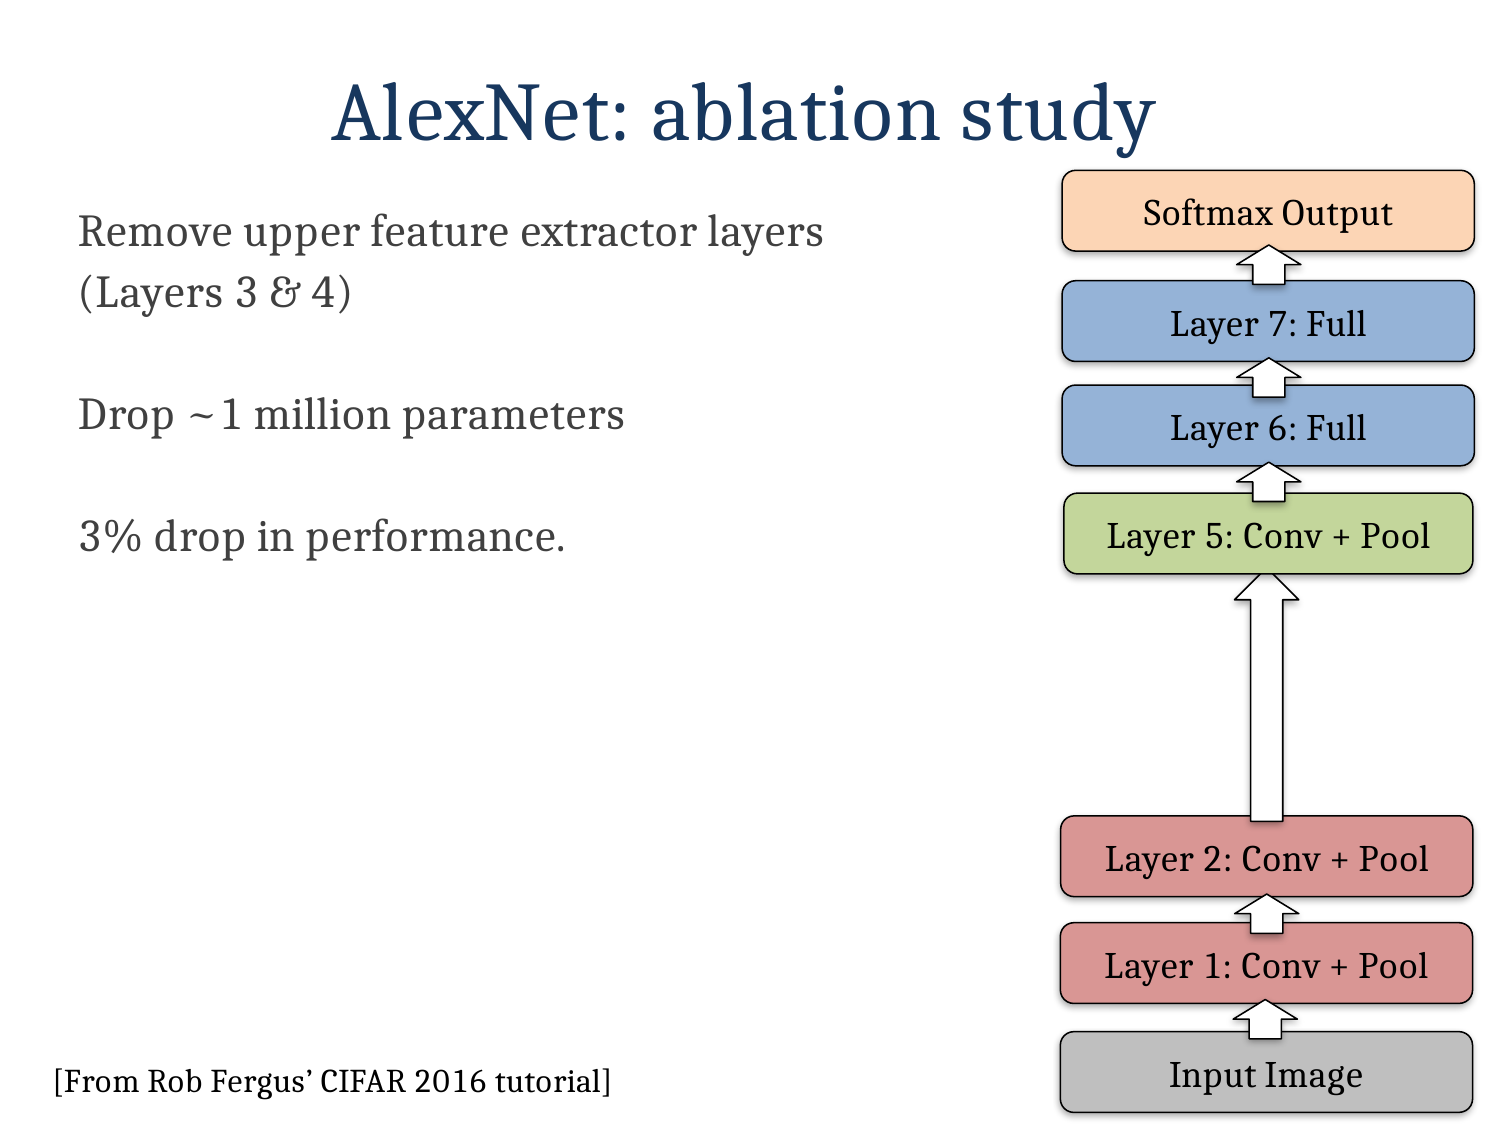

AlexNet: ablation study
Softmax Output

Layer 7: Full

Layer 6: Full

Layer 5: Conv + Pool

Layer 2: Conv + Pool

Layer 1: Conv + Pool

Input Image
Remove upper feature extractor layers
(Layers 3 & 4)

Drop ~1 million parameters

3% drop in performance.

[From Rob Fergus’ CIFAR 2016 tutorial]